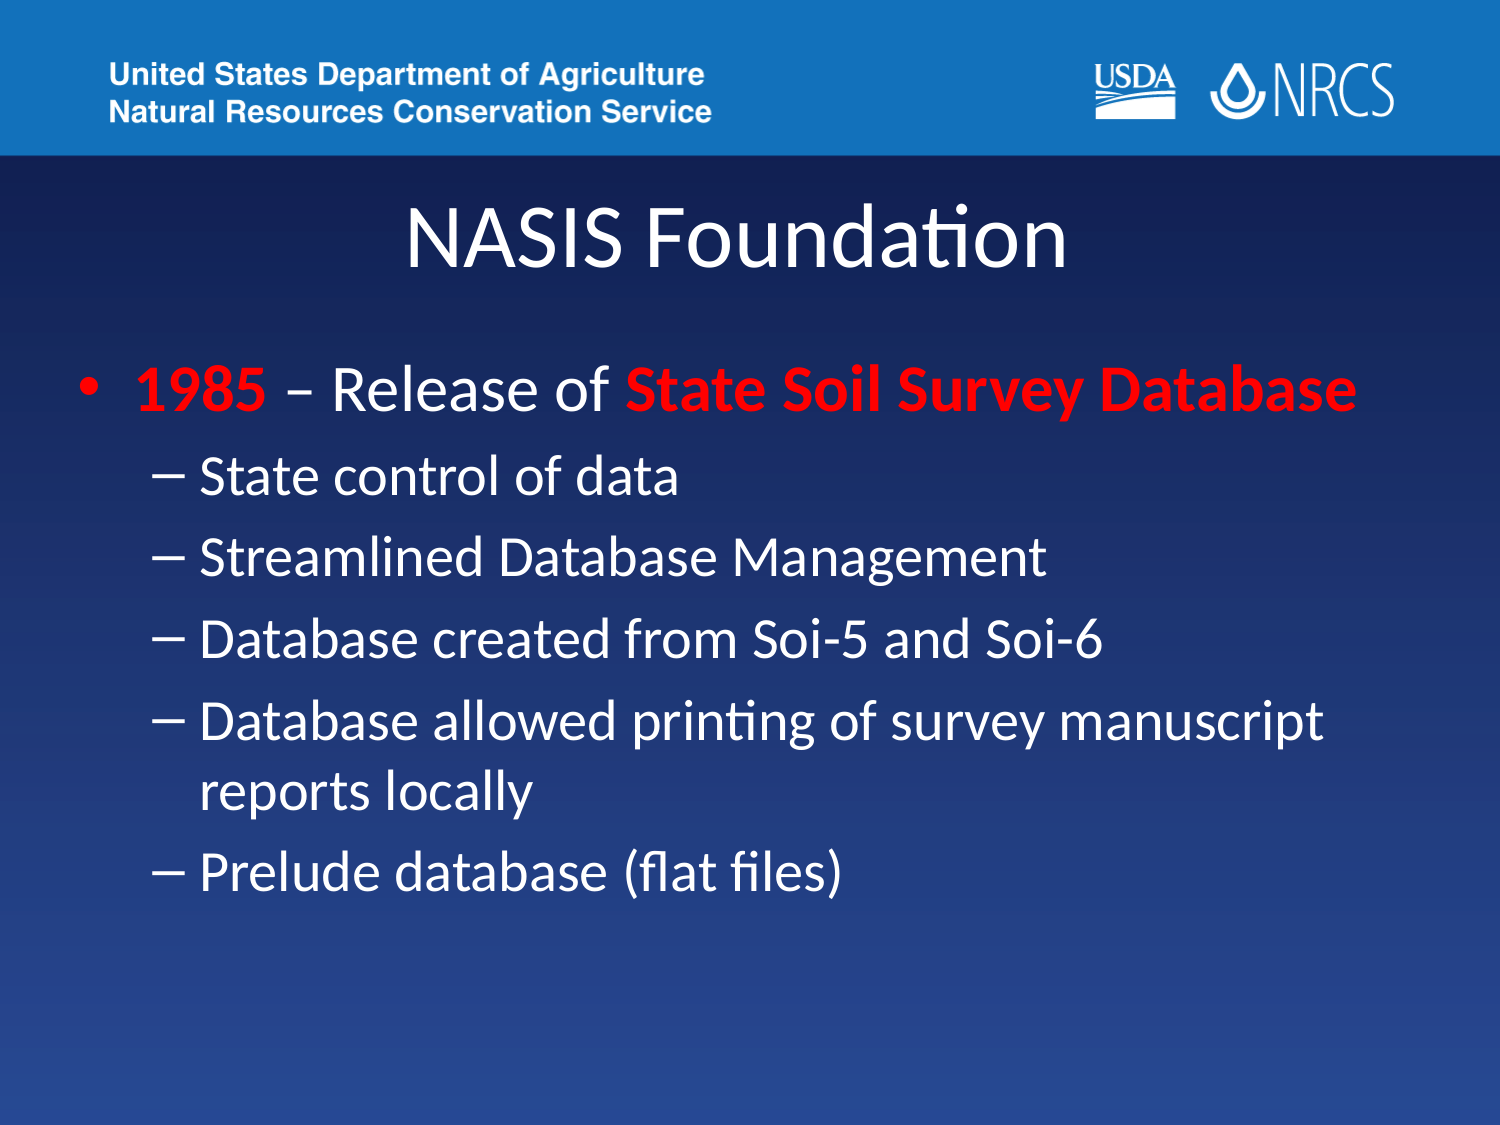

# NASIS Foundation
1985 – Release of State Soil Survey Database
State control of data
Streamlined Database Management
Database created from Soi-5 and Soi-6
Database allowed printing of survey manuscript reports locally
Prelude database (flat files)